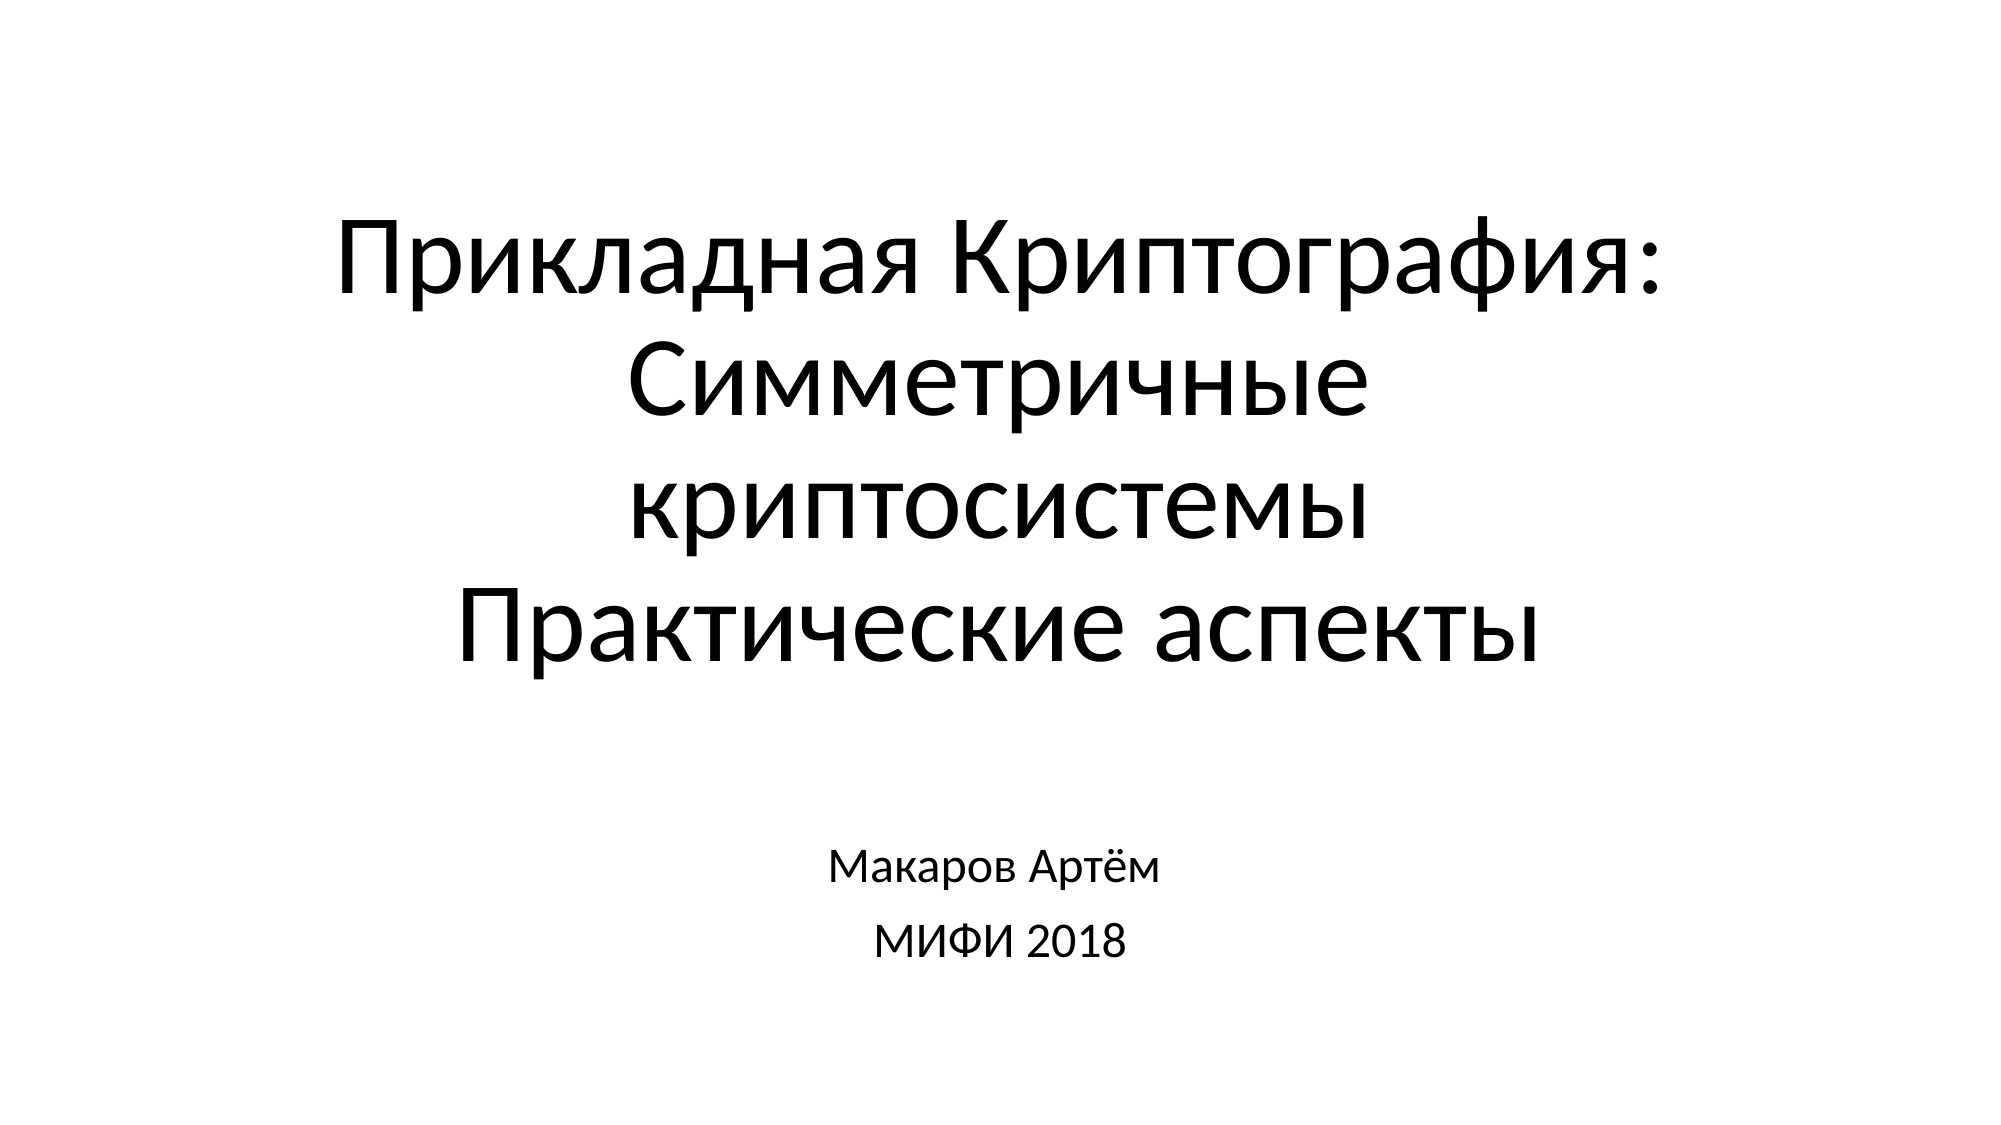

# Прикладная Криптография: Симметричные криптосистемы Практические аспекты
Макаров Артём
МИФИ 2018